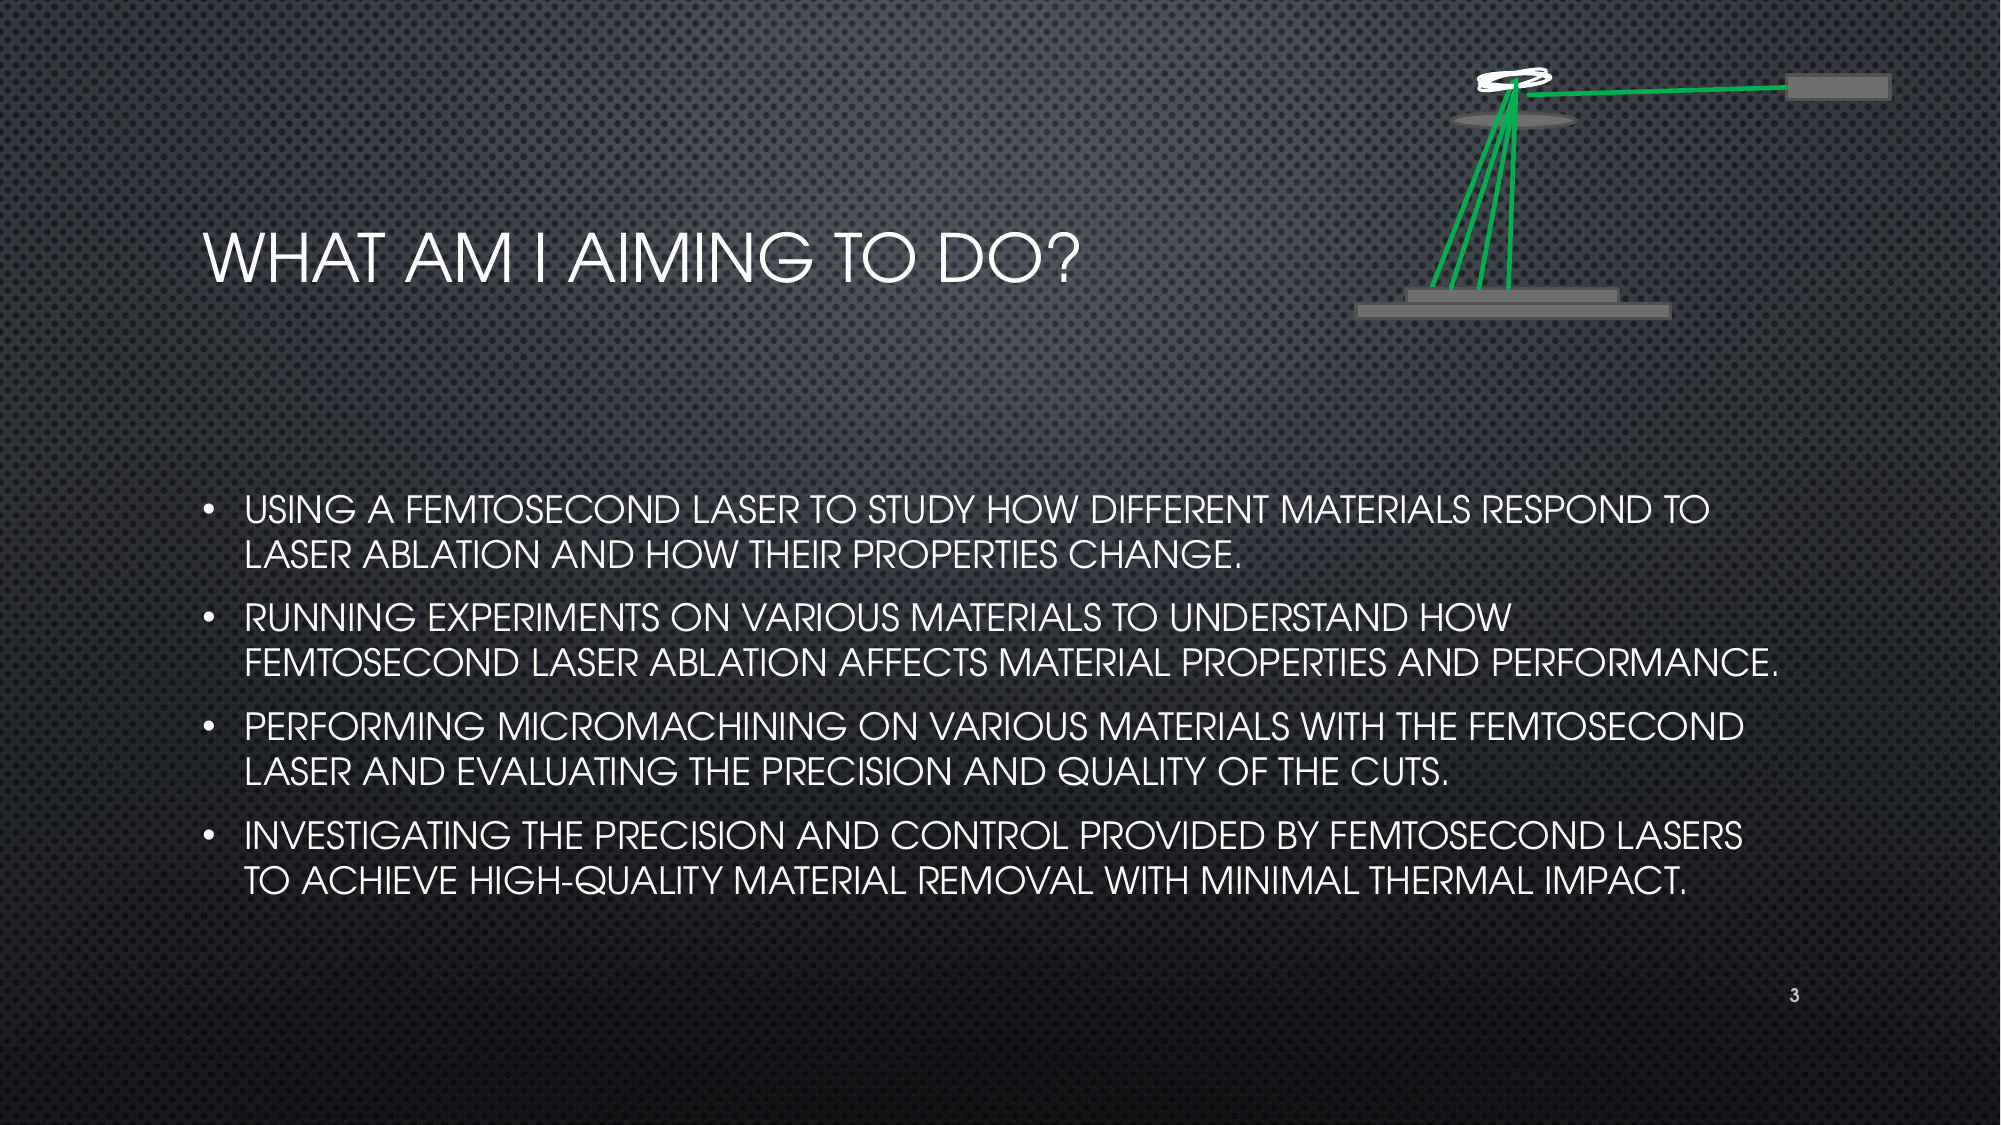

# What am I aiming to Do?

Using a femtosecond laser to study how different materials respond to laser ablation and how their properties change.
Running experiments on various materials to understand how femtosecond laser ablation affects material properties and performance.
Performing micromachining on various materials with the femtosecond laser and evaluating the precision and quality of the cuts.
Investigating the precision and control provided by femtosecond lasers to achieve high-quality material removal with minimal thermal impact.
3